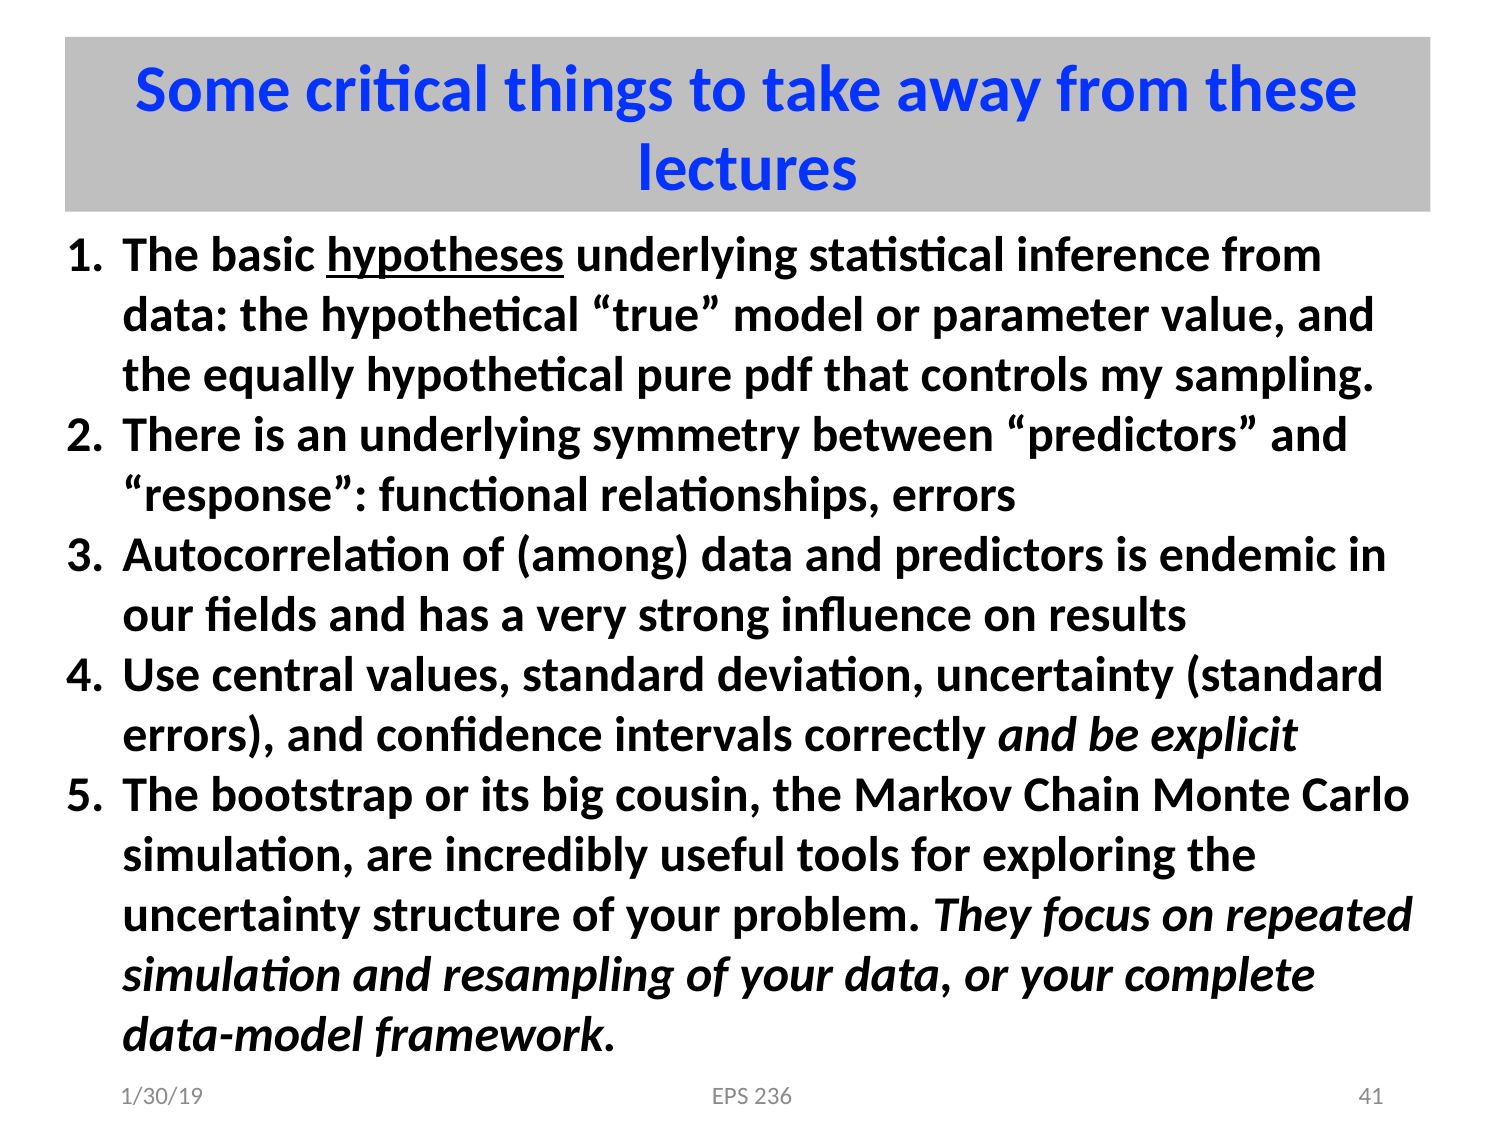

Some critical things to take away from these lectures
The basic hypotheses underlying statistical inference from data: the hypothetical “true” model or parameter value, and the equally hypothetical pure pdf that controls my sampling.
There is an underlying symmetry between “predictors” and “response”: functional relationships, errors
Autocorrelation of (among) data and predictors is endemic in our fields and has a very strong influence on results
Use central values, standard deviation, uncertainty (standard errors), and confidence intervals correctly and be explicit
The bootstrap or its big cousin, the Markov Chain Monte Carlo simulation, are incredibly useful tools for exploring the uncertainty structure of your problem. They focus on repeated simulation and resampling of your data, or your complete data-model framework.

1/30/19
EPS 236
41